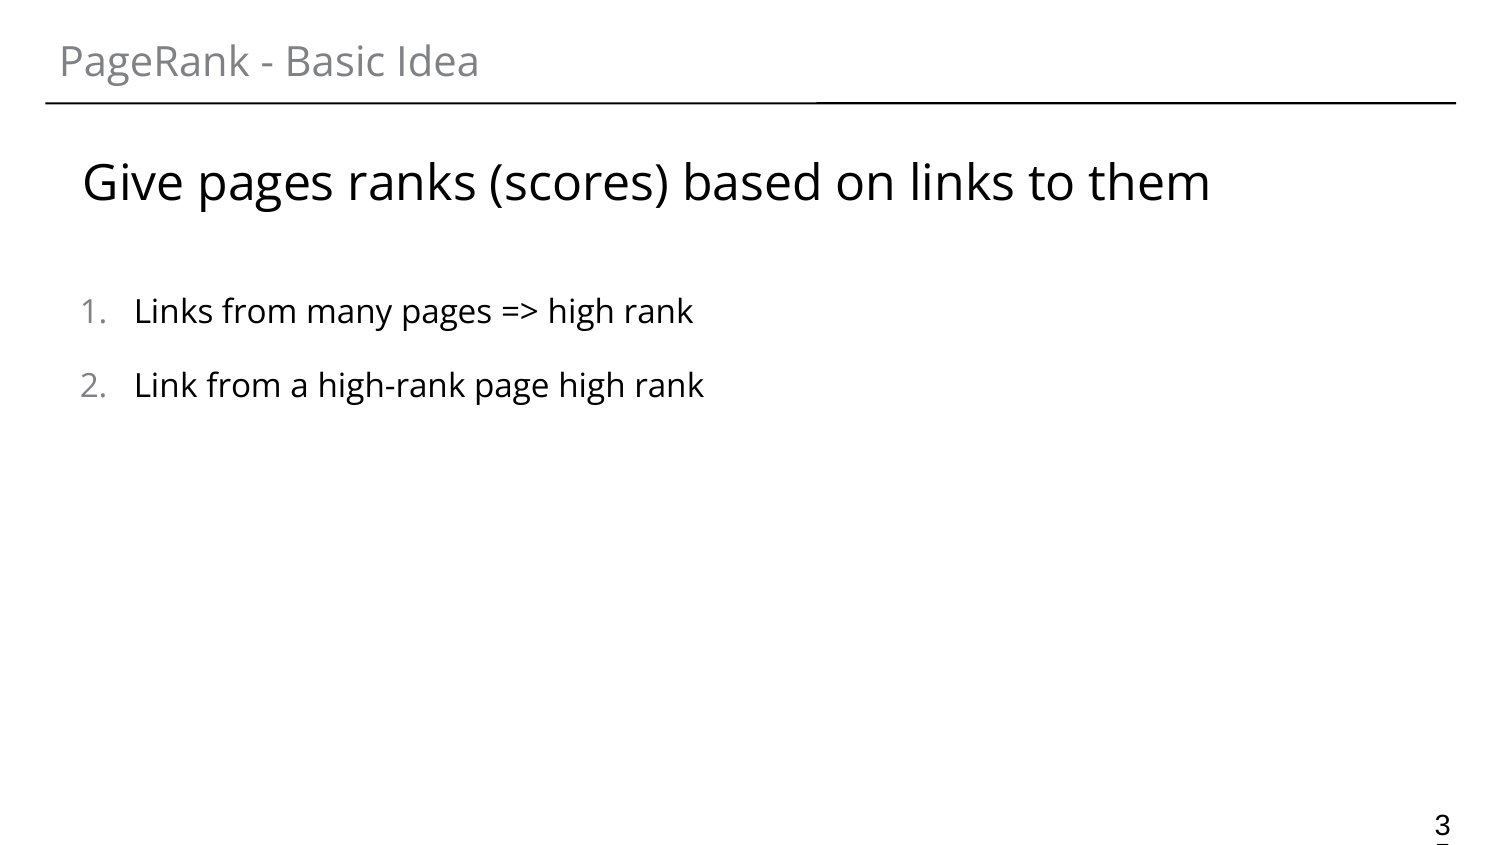

# PageRank - Basic Idea
Give pages ranks (scores) based on links to them

Links from many pages => high rank
Link from a high-rank page high rank

35